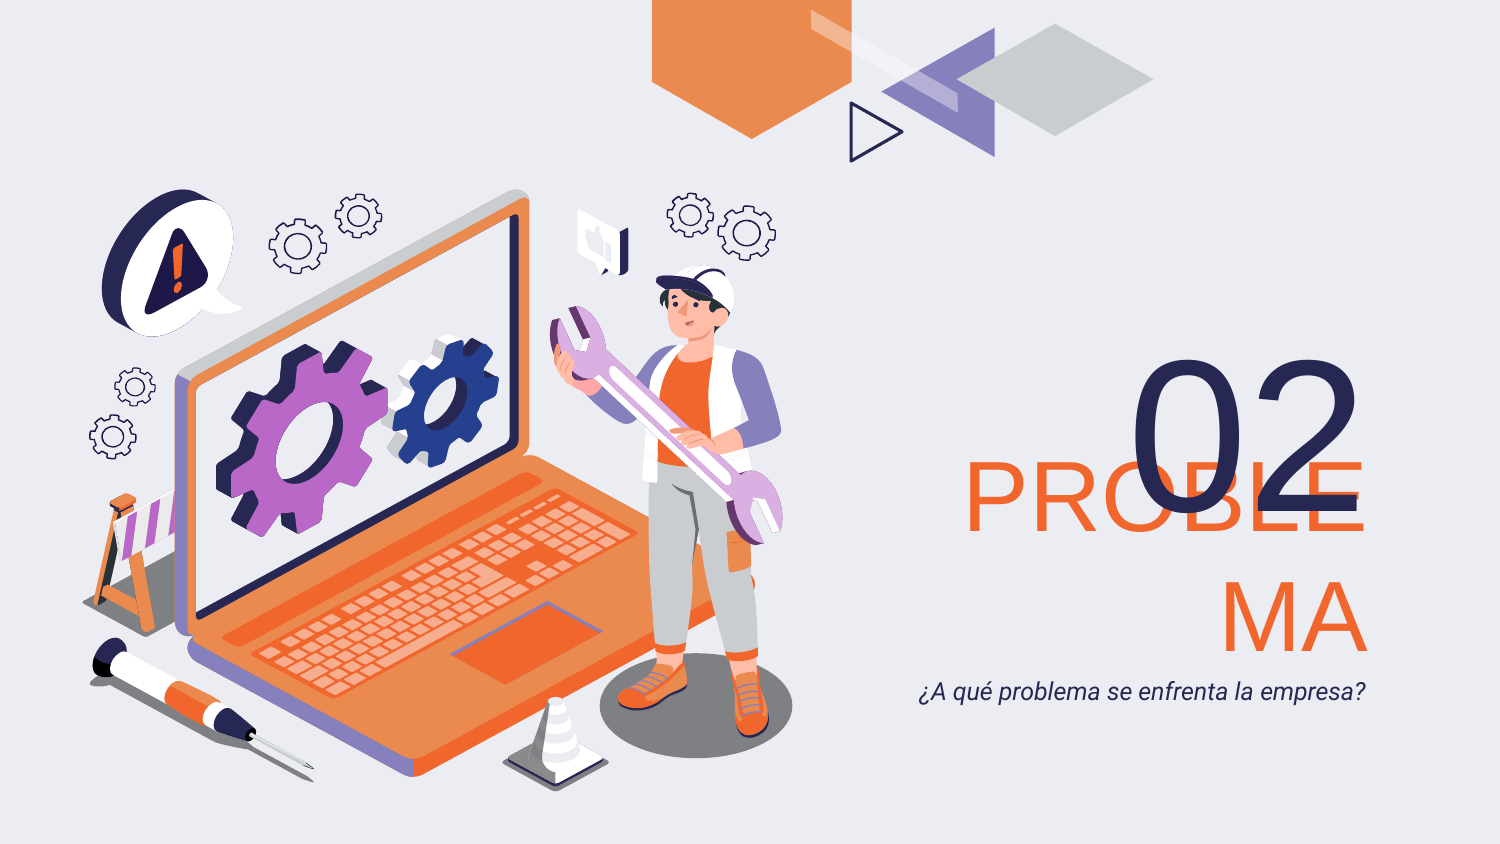

02
# PROBLEMA
¿A qué problema se enfrenta la empresa?